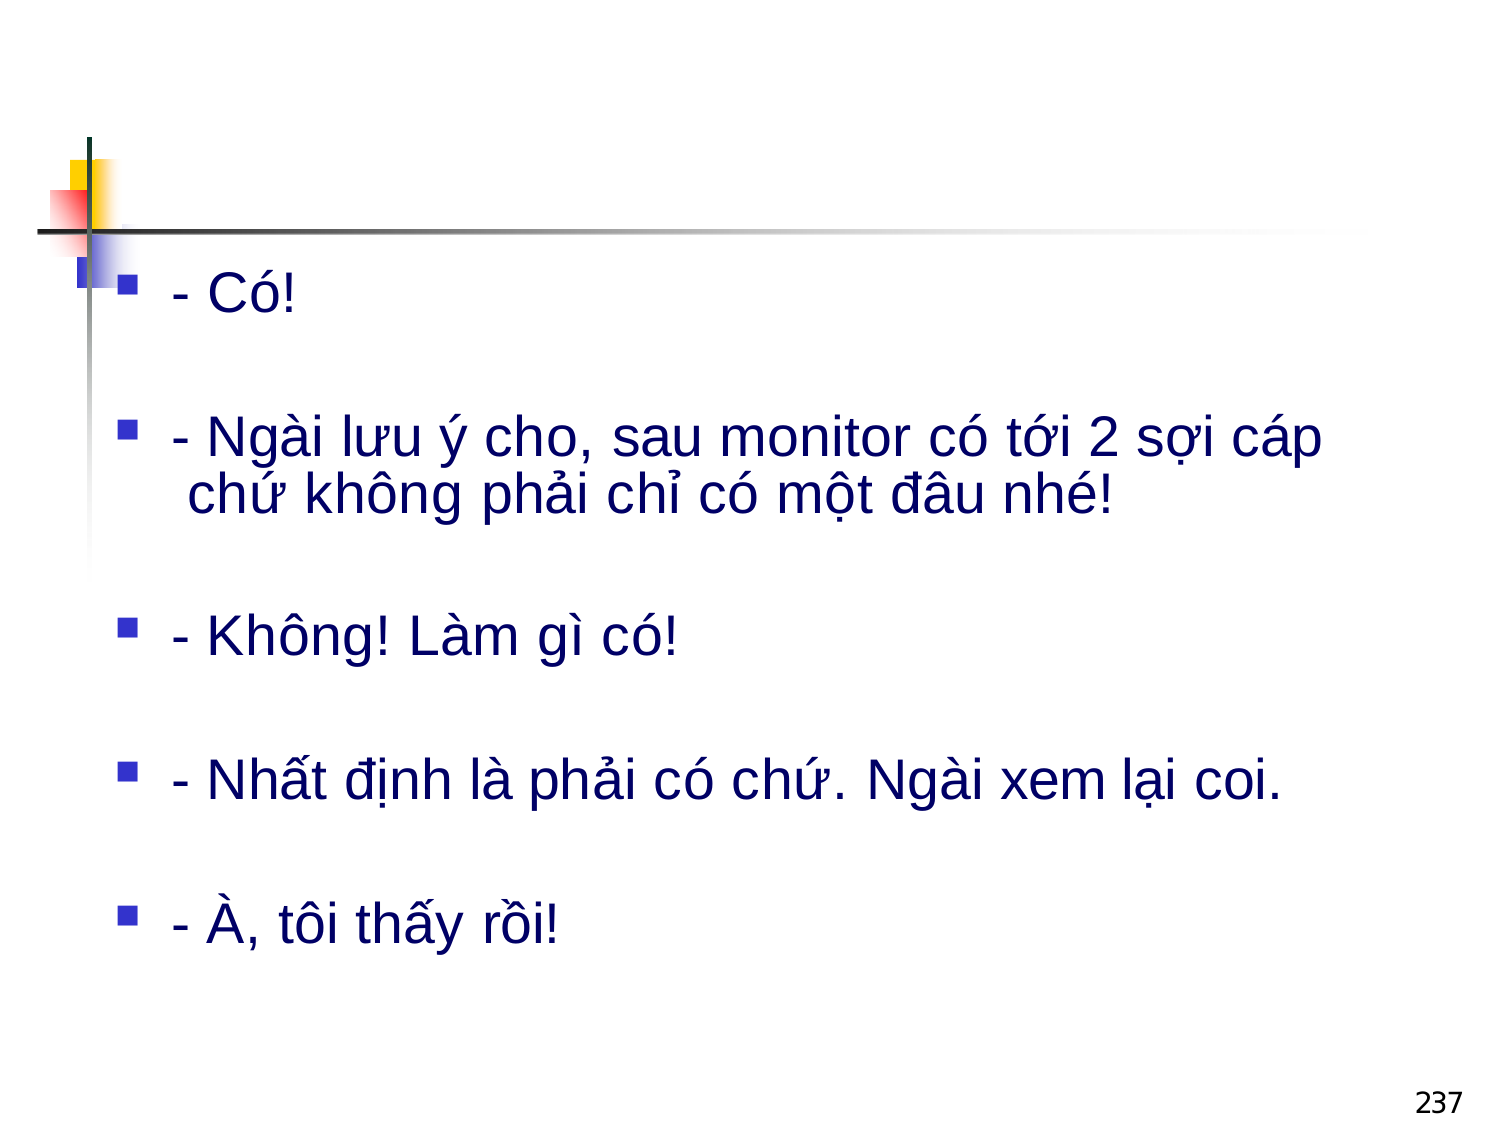

- Có!

- Ngài lưu ý cho, sau monitor có tới 2 sợi cáp  chứ không phải chỉ có một đâu nhé!

- Không! Làm gì có!

- Nhất định là phải có chứ. Ngài xem lại coi.

- À, tôi thấy rồi!
237